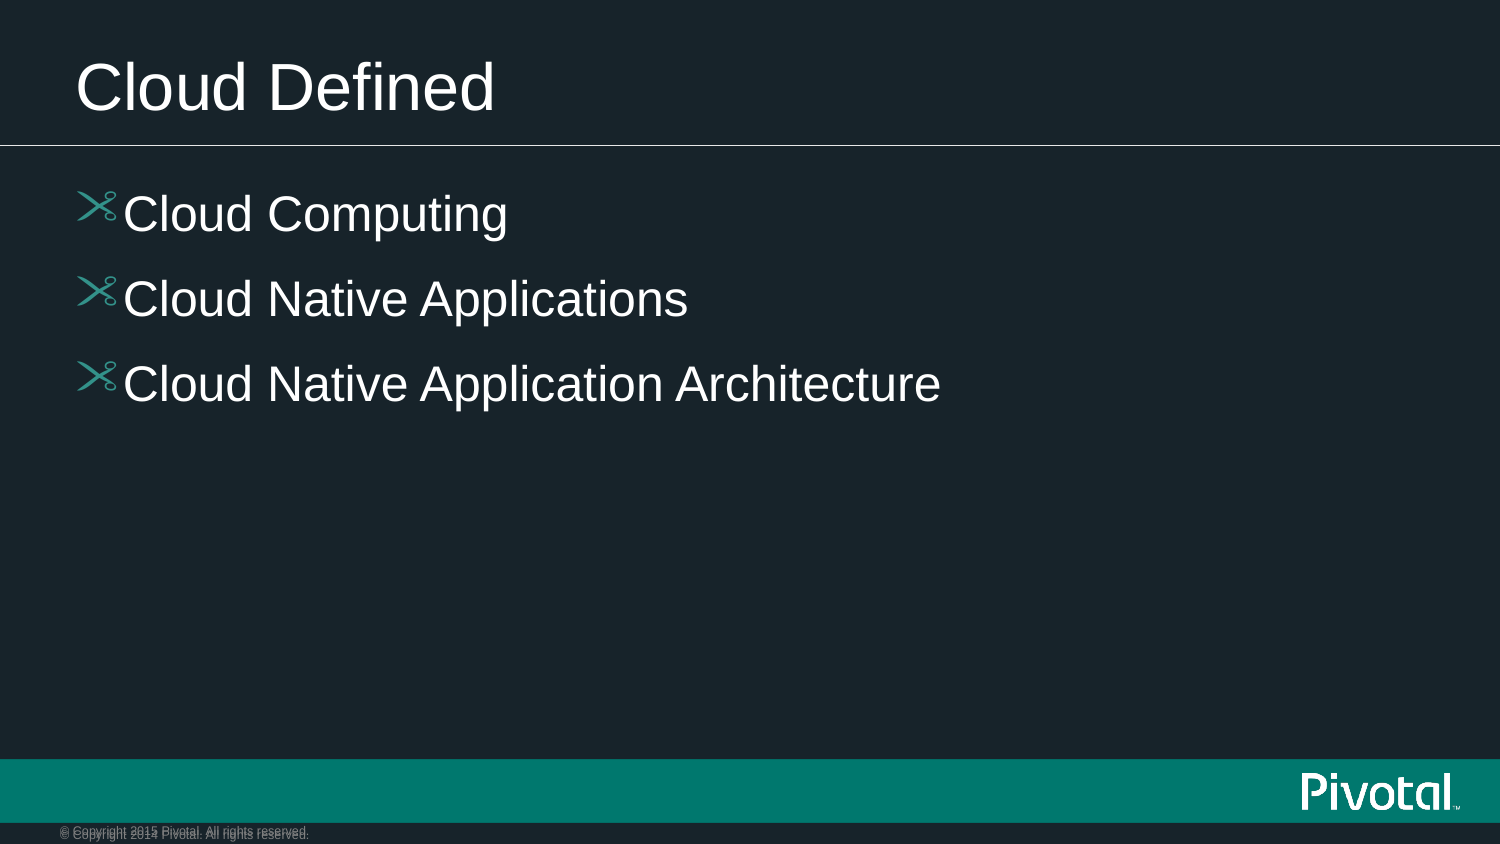

# Cloud Defined
Cloud Computing
Cloud Native Applications
Cloud Native Application Architecture